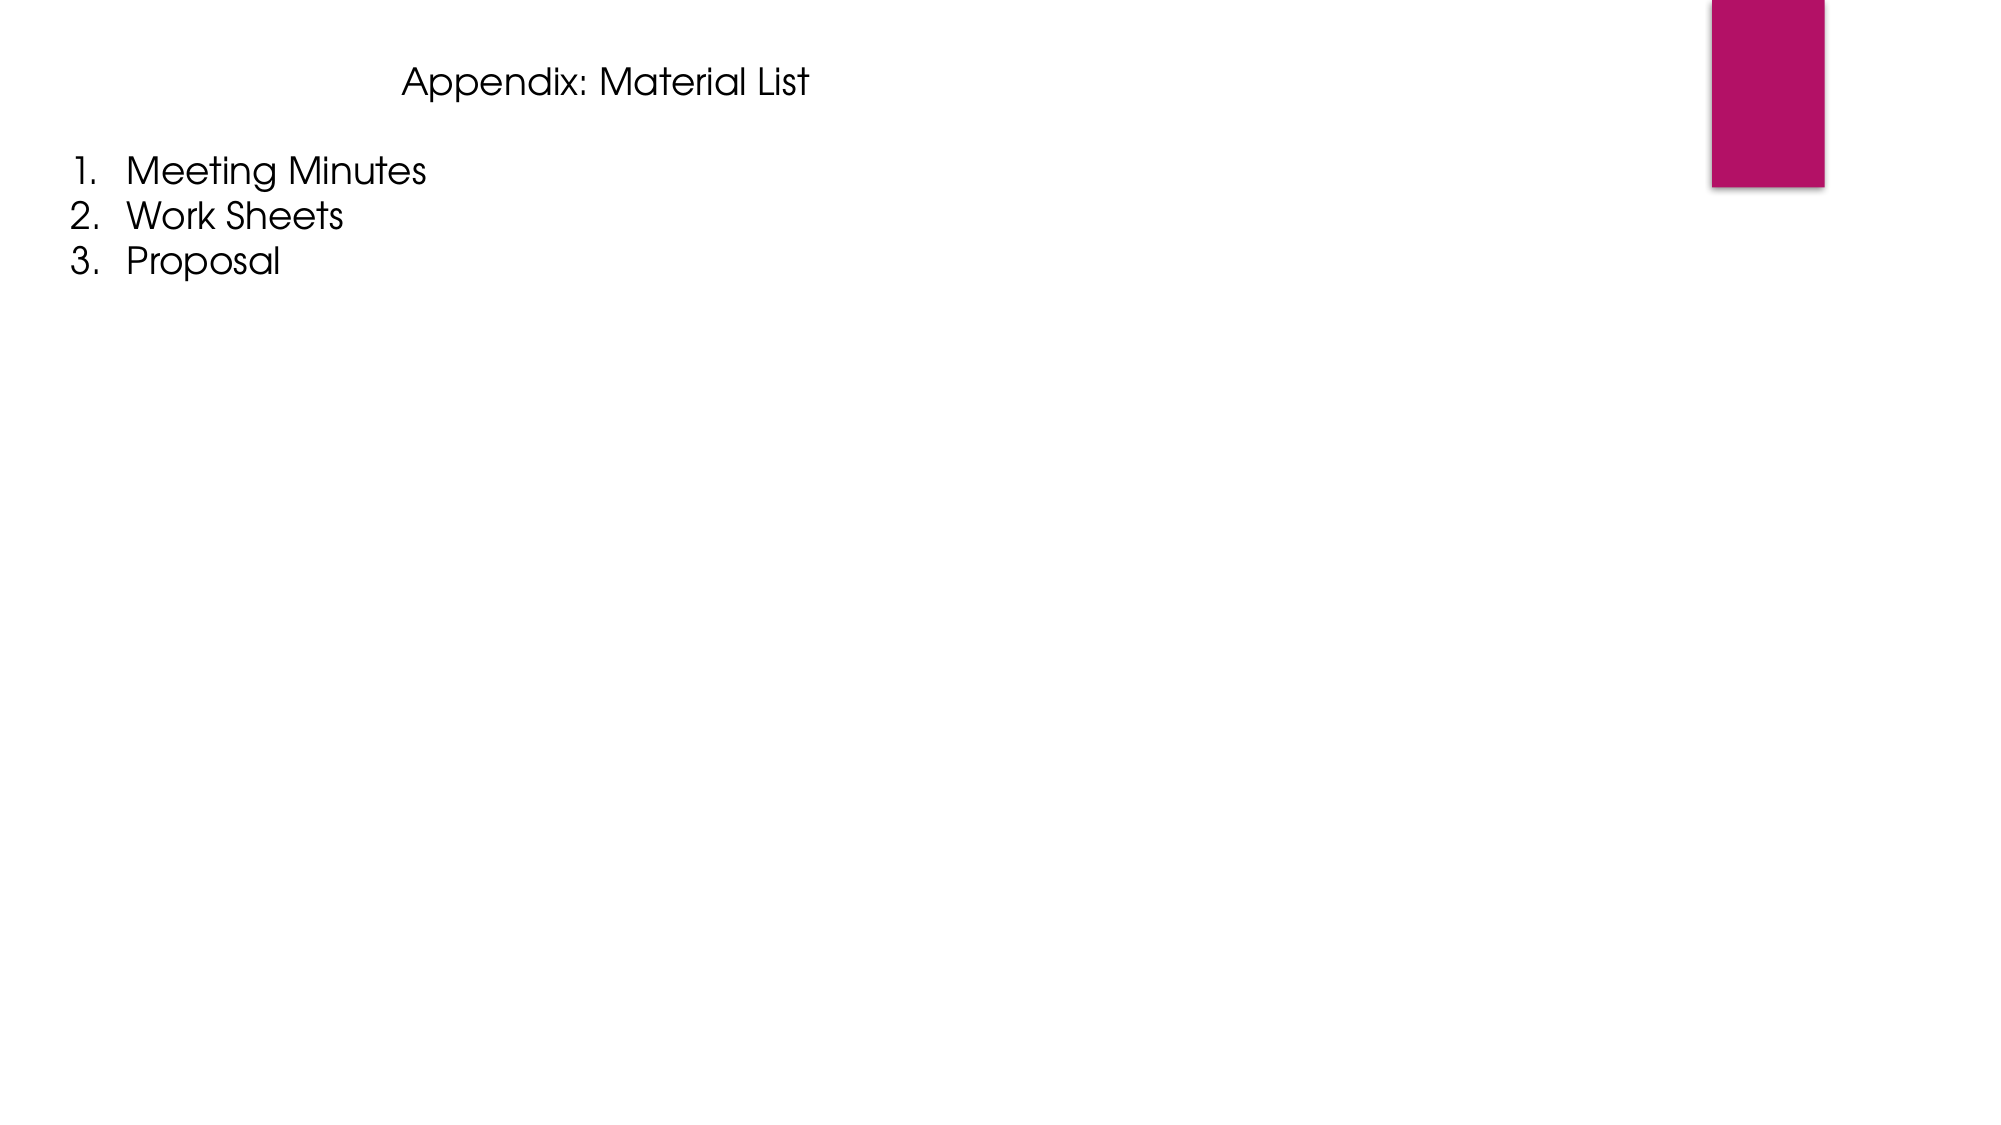

Appendix: Material List
Meeting Minutes
Work Sheets
Proposal